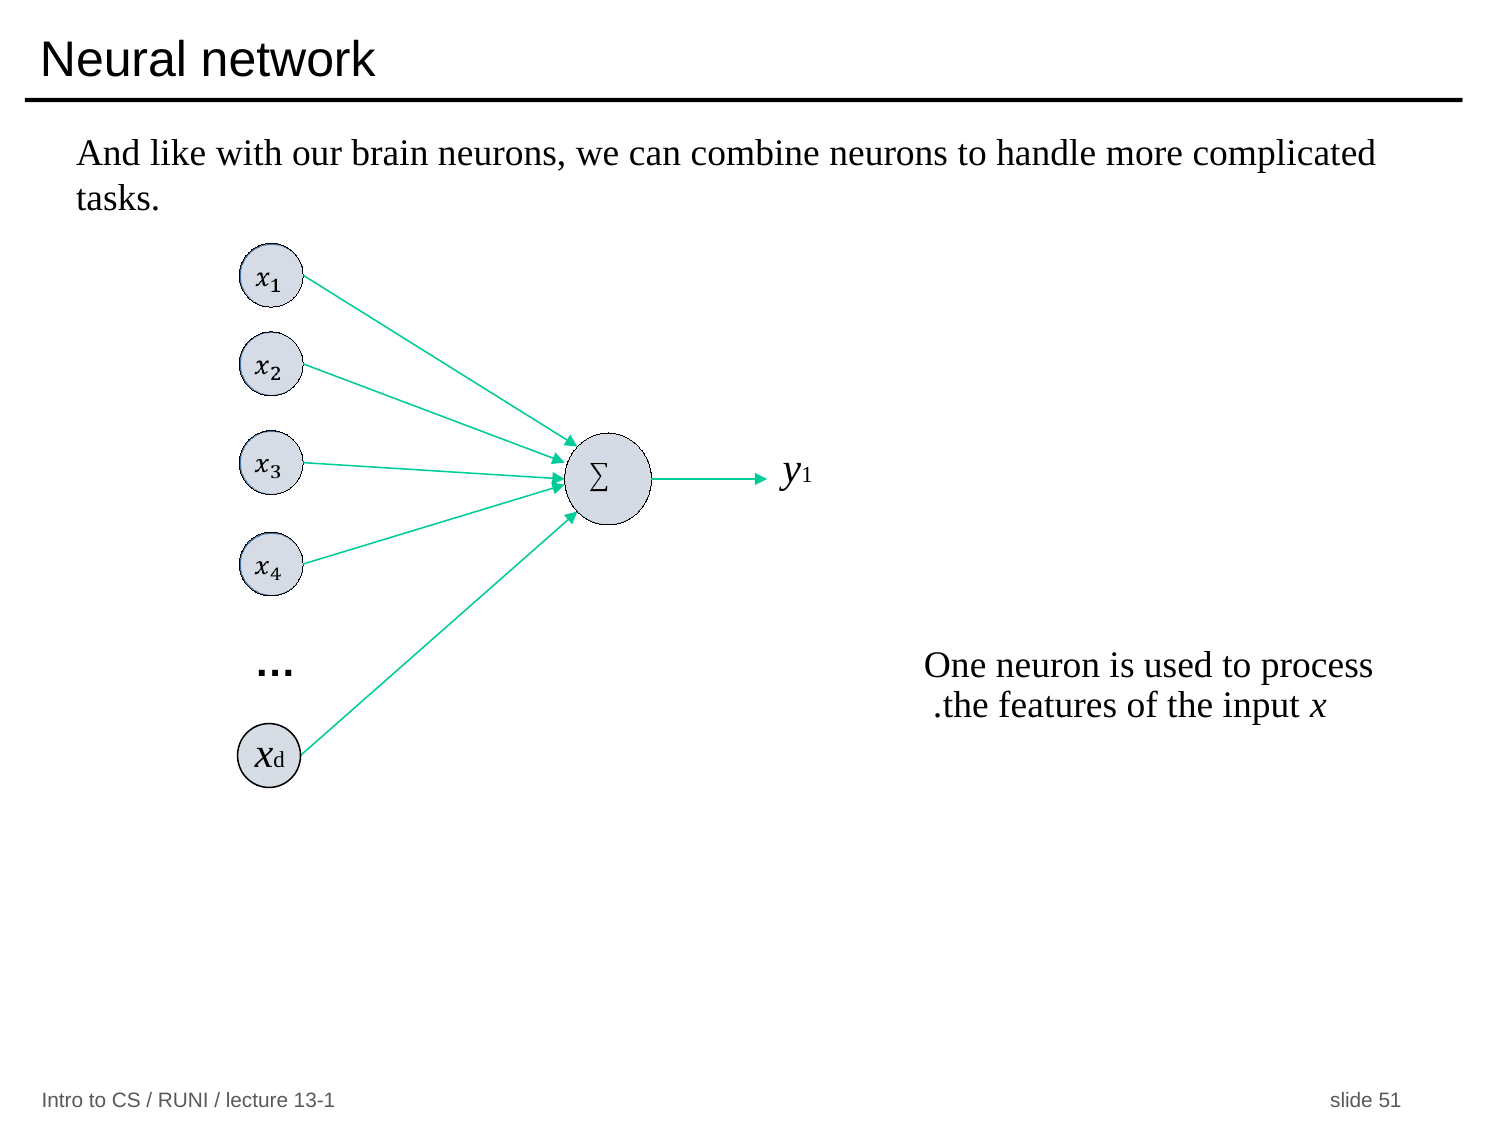

# Neural network
And like with our brain neurons, we can combine neurons to handle more complicated tasks.

y1

…
One neuron is used to process the features of the input x.
xd